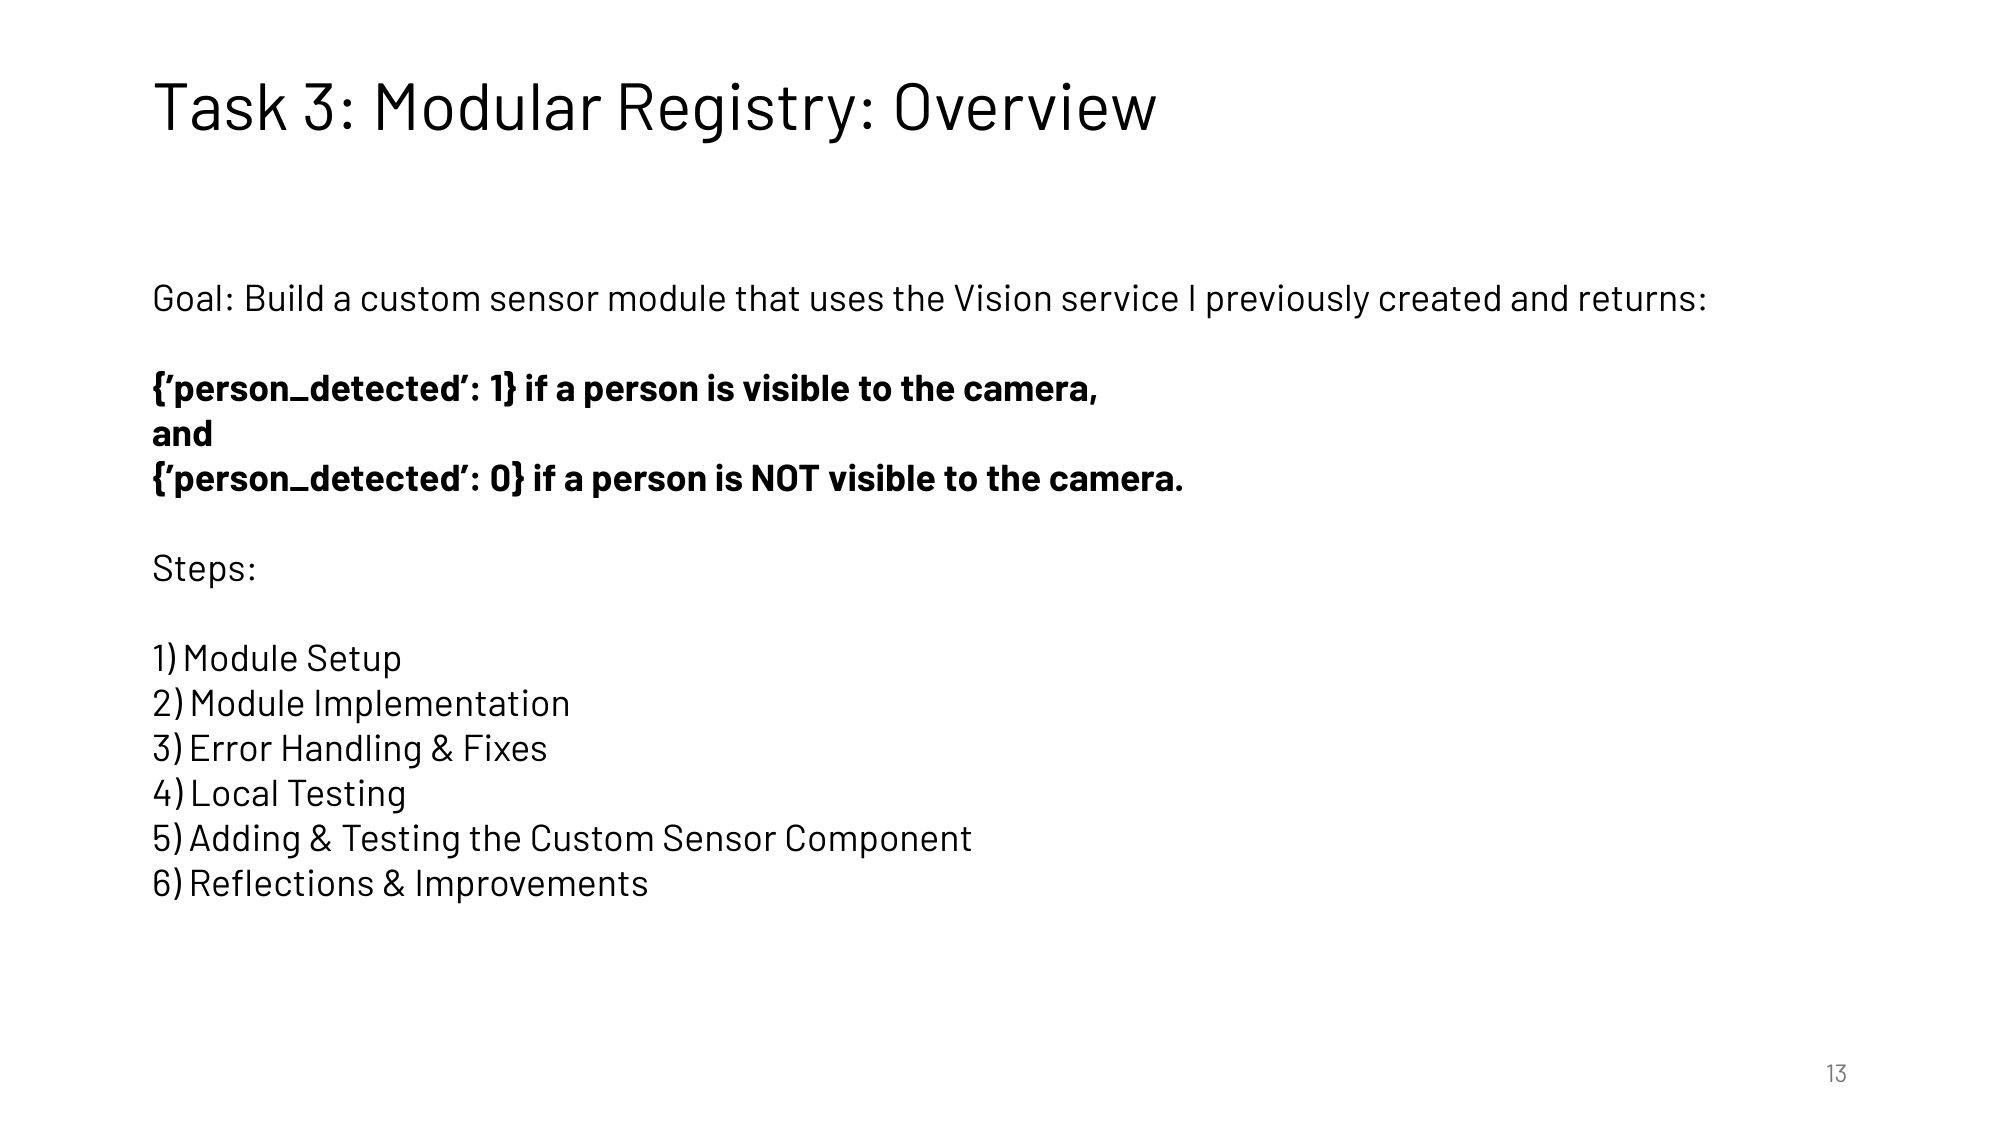

# Task 3: Modular Registry: Overview
Goal: Build a custom sensor module that uses the Vision service I previously created and returns:

{’person_detected’: 1} if a person is visible to the camera,
and
{’person_detected’: 0} if a person is NOT visible to the camera.

Steps:
1) Module Setup
2) Module Implementation
3) Error Handling & Fixes
4) Local Testing
5) Adding & Testing the Custom Sensor Component
6) Reflections & Improvements
13